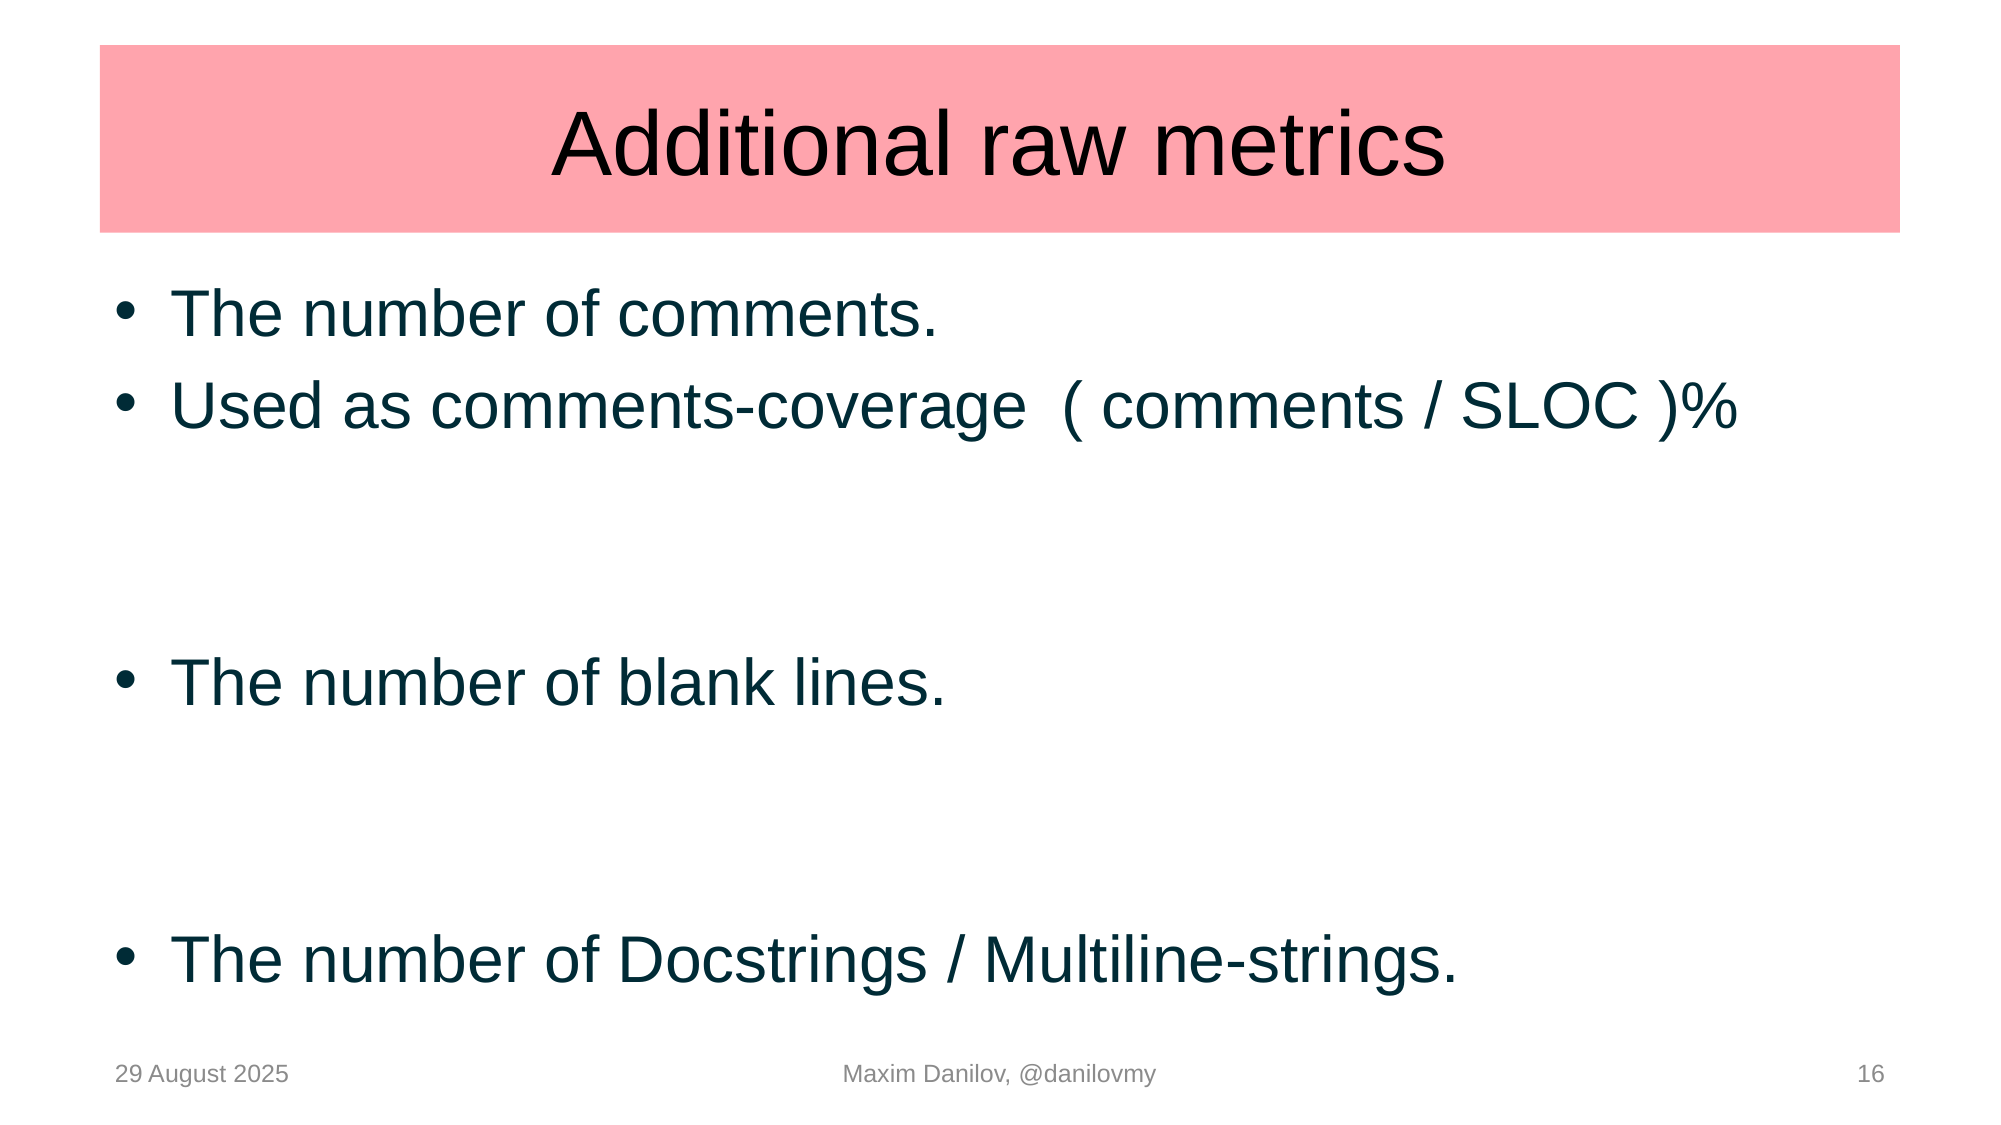

# Additional raw metrics
The number of comments.
Used as comments-coverage 	( comments / SLOC )%

The number of blank lines.

The number of Docstrings / Multiline-strings.

29 August 2025
Maxim Danilov, @danilovmy
16